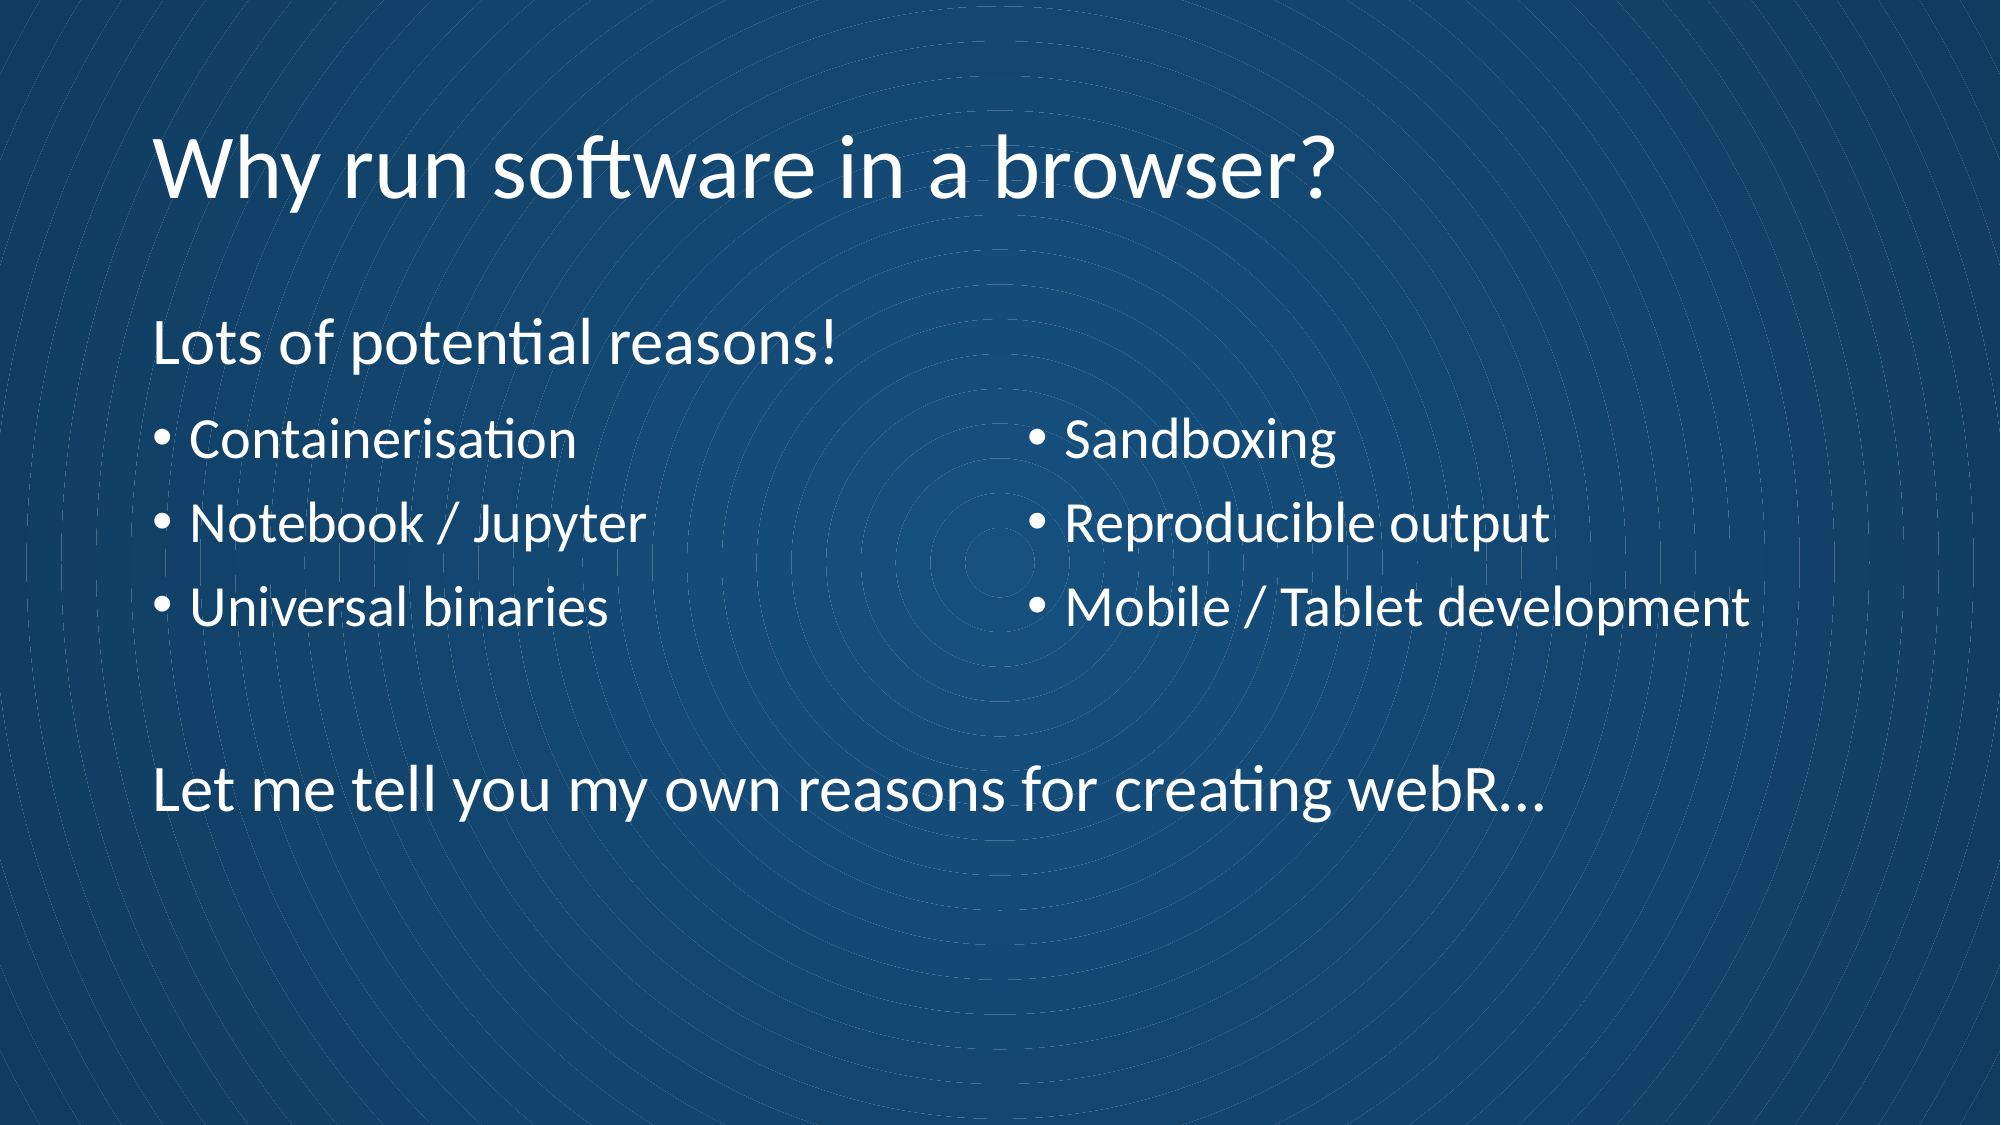

# Why run software in a browser?
Lots of potential reasons!
Containerisation
Notebook / Jupyter
Universal binaries
Sandboxing
Reproducible output
Mobile / Tablet development
Let me tell you my own reasons for creating webR…